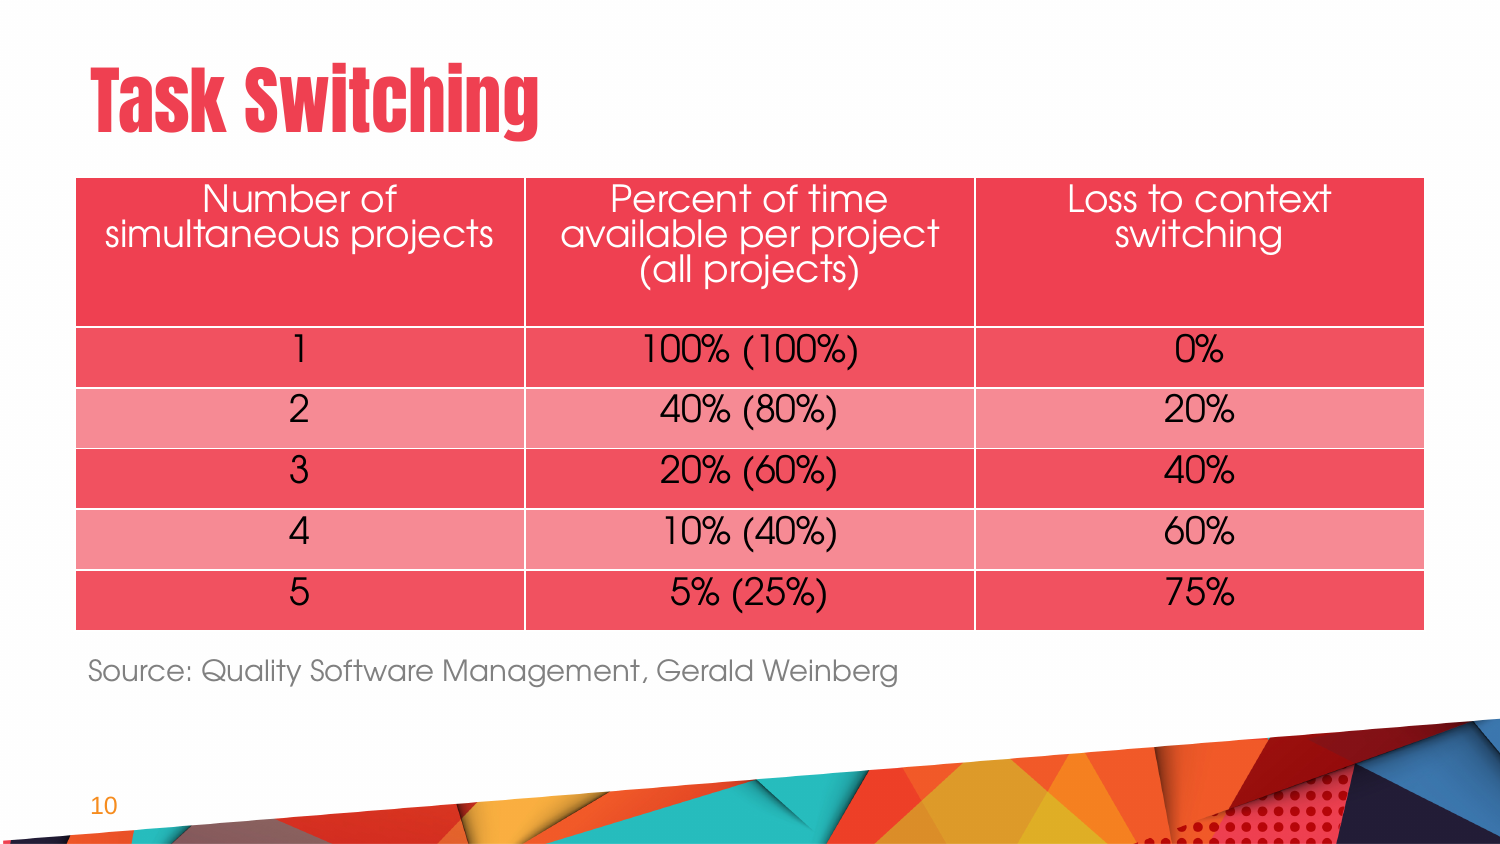

# Task Switching
| Number of simultaneous projects | Percent of time available per project (all projects) | Loss to context switching |
| --- | --- | --- |
| 1 | 100% (100%) | 0% |
| 2 | 40% (80%) | 20% |
| 3 | 20% (60%) | 40% |
| 4 | 10% (40%) | 60% |
| 5 | 5% (25%) | 75% |
Source: Quality Software Management, Gerald Weinberg
10